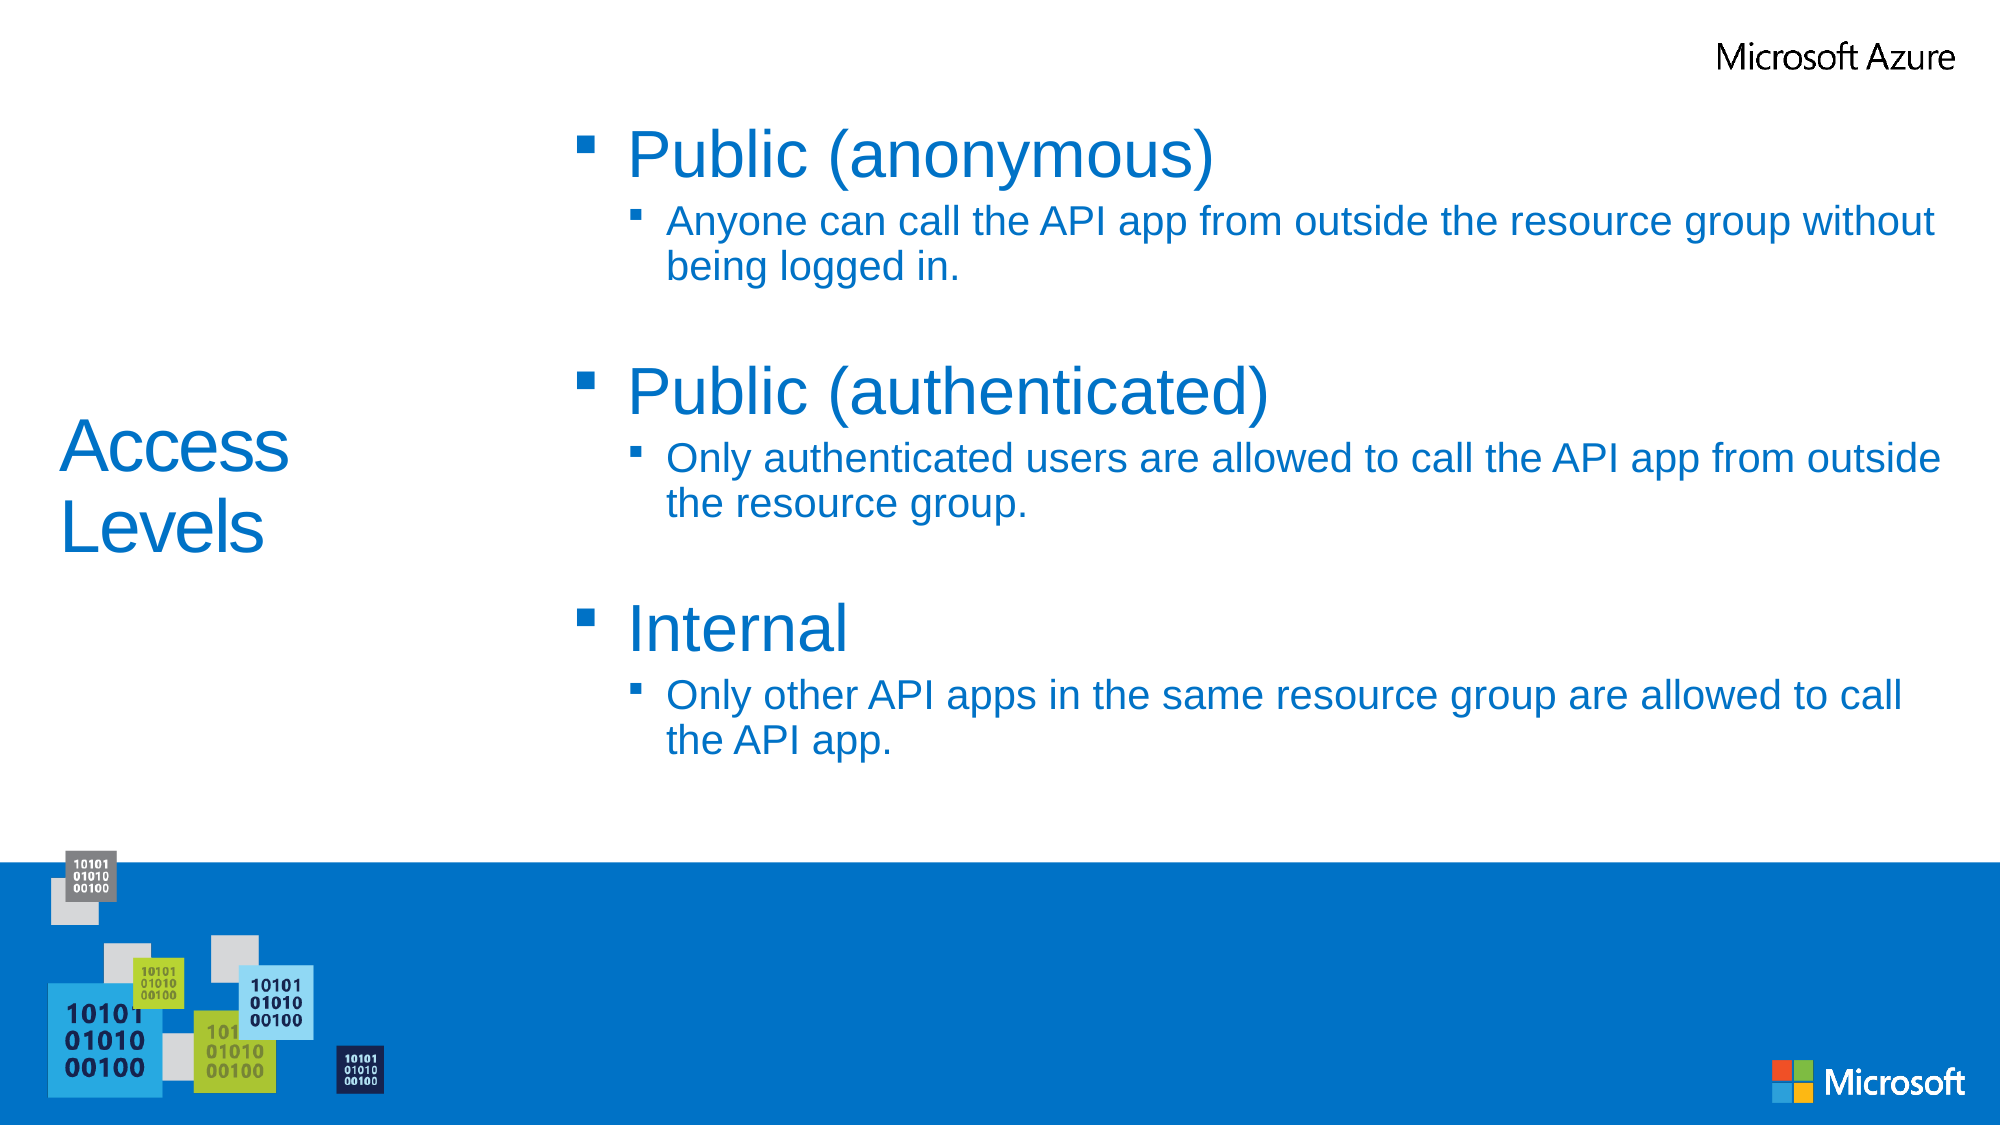

Public (anonymous)
Anyone can call the API app from outside the resource group without being logged in.

Public (authenticated)
Only authenticated users are allowed to call the API app from outside the resource group.

Internal
Only other API apps in the same resource group are allowed to call the API app.

# Access Levels